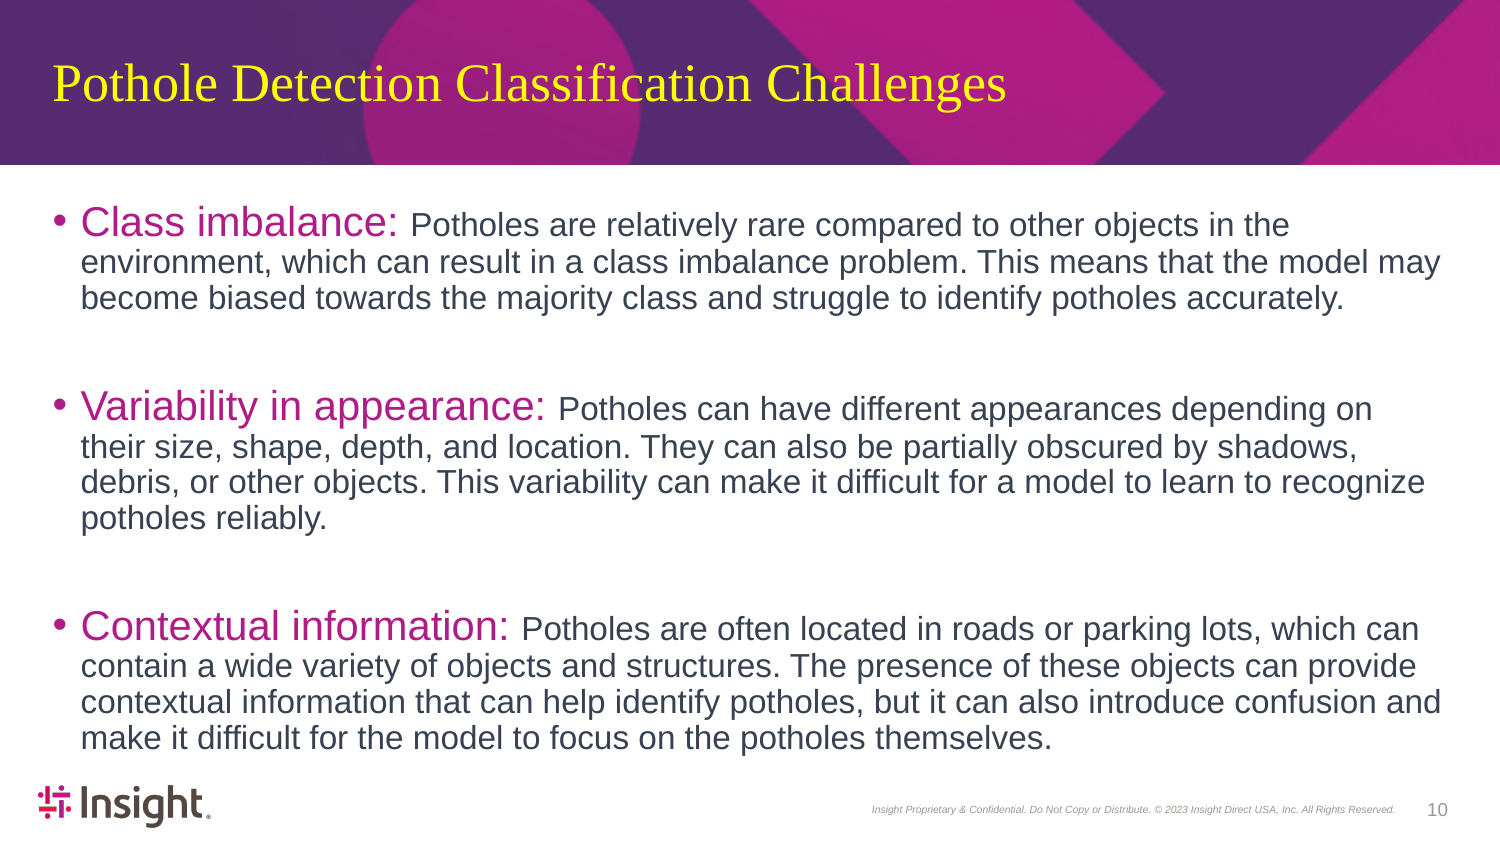

# Pothole Detection Classification Challenges
Class imbalance: Potholes are relatively rare compared to other objects in the environment, which can result in a class imbalance problem. This means that the model may become biased towards the majority class and struggle to identify potholes accurately.

Variability in appearance: Potholes can have different appearances depending on their size, shape, depth, and location. They can also be partially obscured by shadows, debris, or other objects. This variability can make it difficult for a model to learn to recognize potholes reliably.

Contextual information: Potholes are often located in roads or parking lots, which can contain a wide variety of objects and structures. The presence of these objects can provide contextual information that can help identify potholes, but it can also introduce confusion and make it difficult for the model to focus on the potholes themselves.